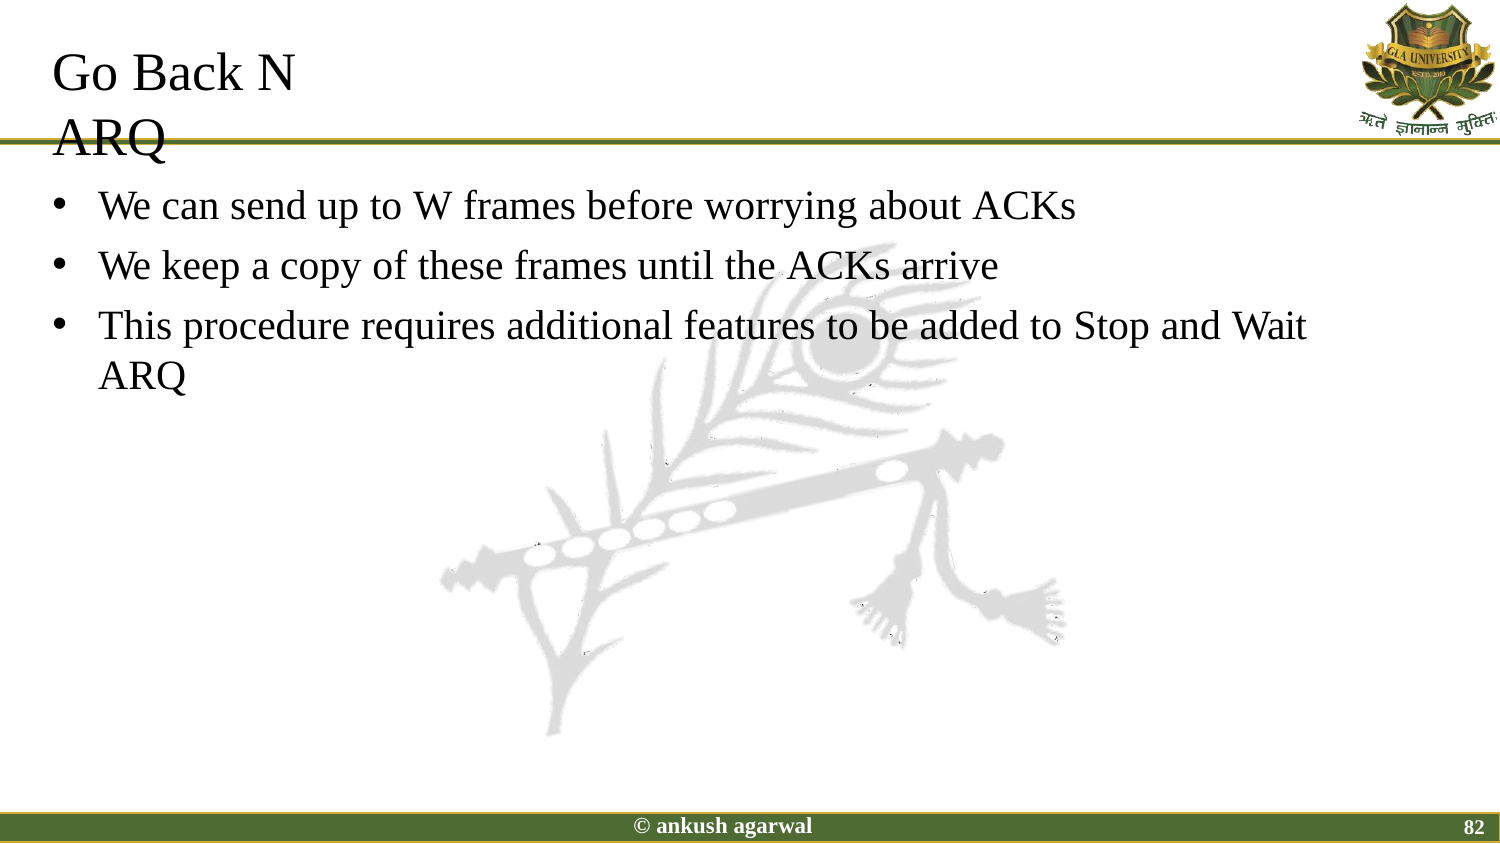

# Go Back N ARQ
We can send up to W frames before worrying about ACKs
We keep a copy of these frames until the ACKs arrive
This procedure requires additional features to be added to Stop and Wait ARQ
© ankush agarwal
82